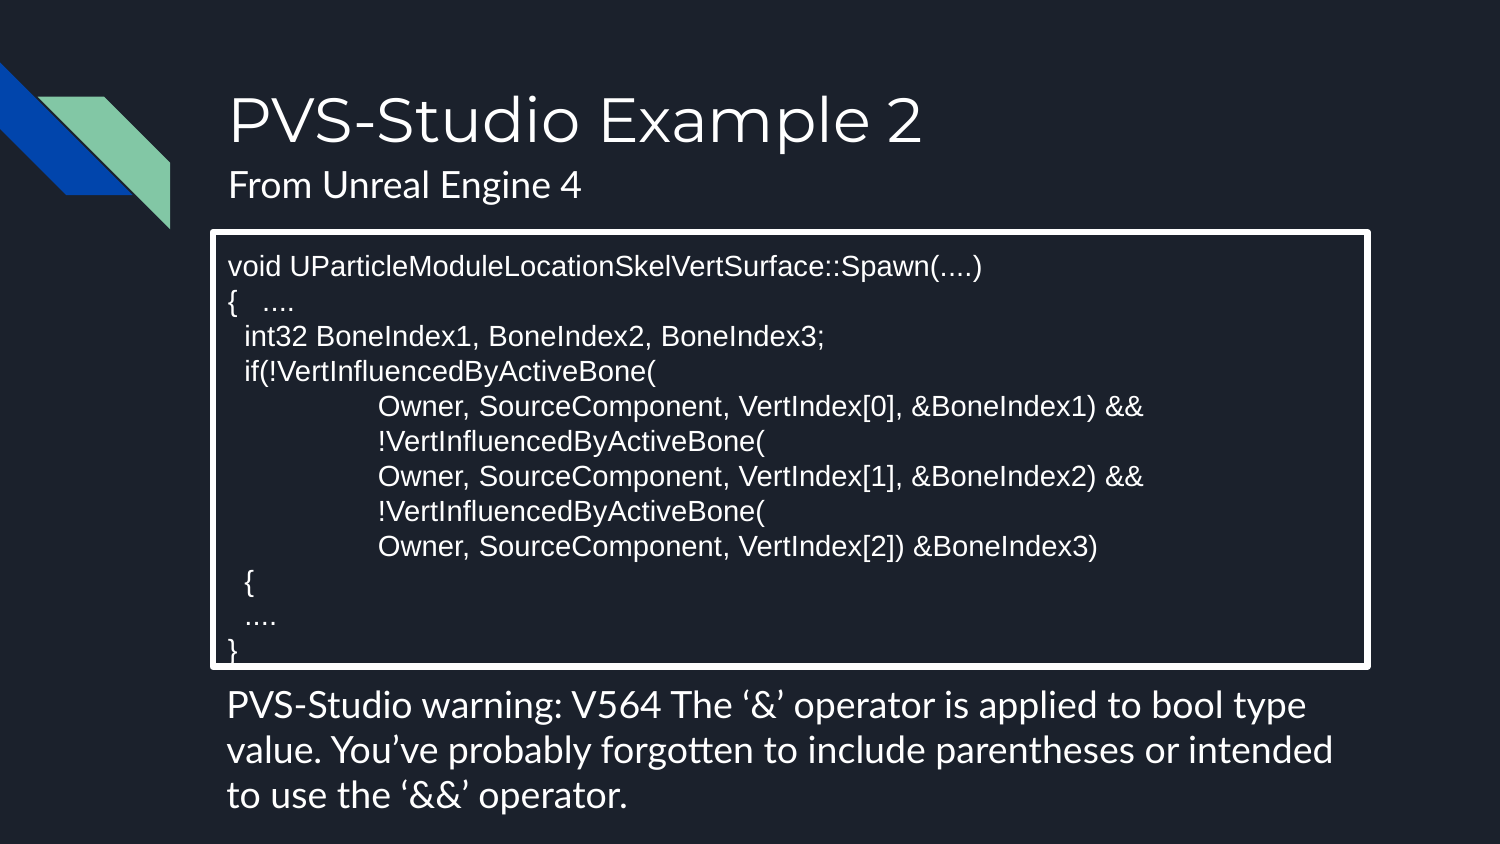

# PVS-Studio Example 2
From Unreal Engine 4
void UParticleModuleLocationSkelVertSurface::Spawn(....)
{   ....
  int32 BoneIndex1, BoneIndex2, BoneIndex3;
  if(!VertInfluencedByActiveBone(
    	Owner, SourceComponent, VertIndex[0], &BoneIndex1) &&
 	!VertInfluencedByActiveBone(
    	Owner, SourceComponent, VertIndex[1], &BoneIndex2) &&
 	!VertInfluencedByActiveBone(
    	Owner, SourceComponent, VertIndex[2]) &BoneIndex3)
  {
  ....
}

PVS-Studio warning: V564 The ‘&’ operator is applied to bool type value. You’ve probably forgotten to include parentheses or intended to use the ‘&&’ operator.